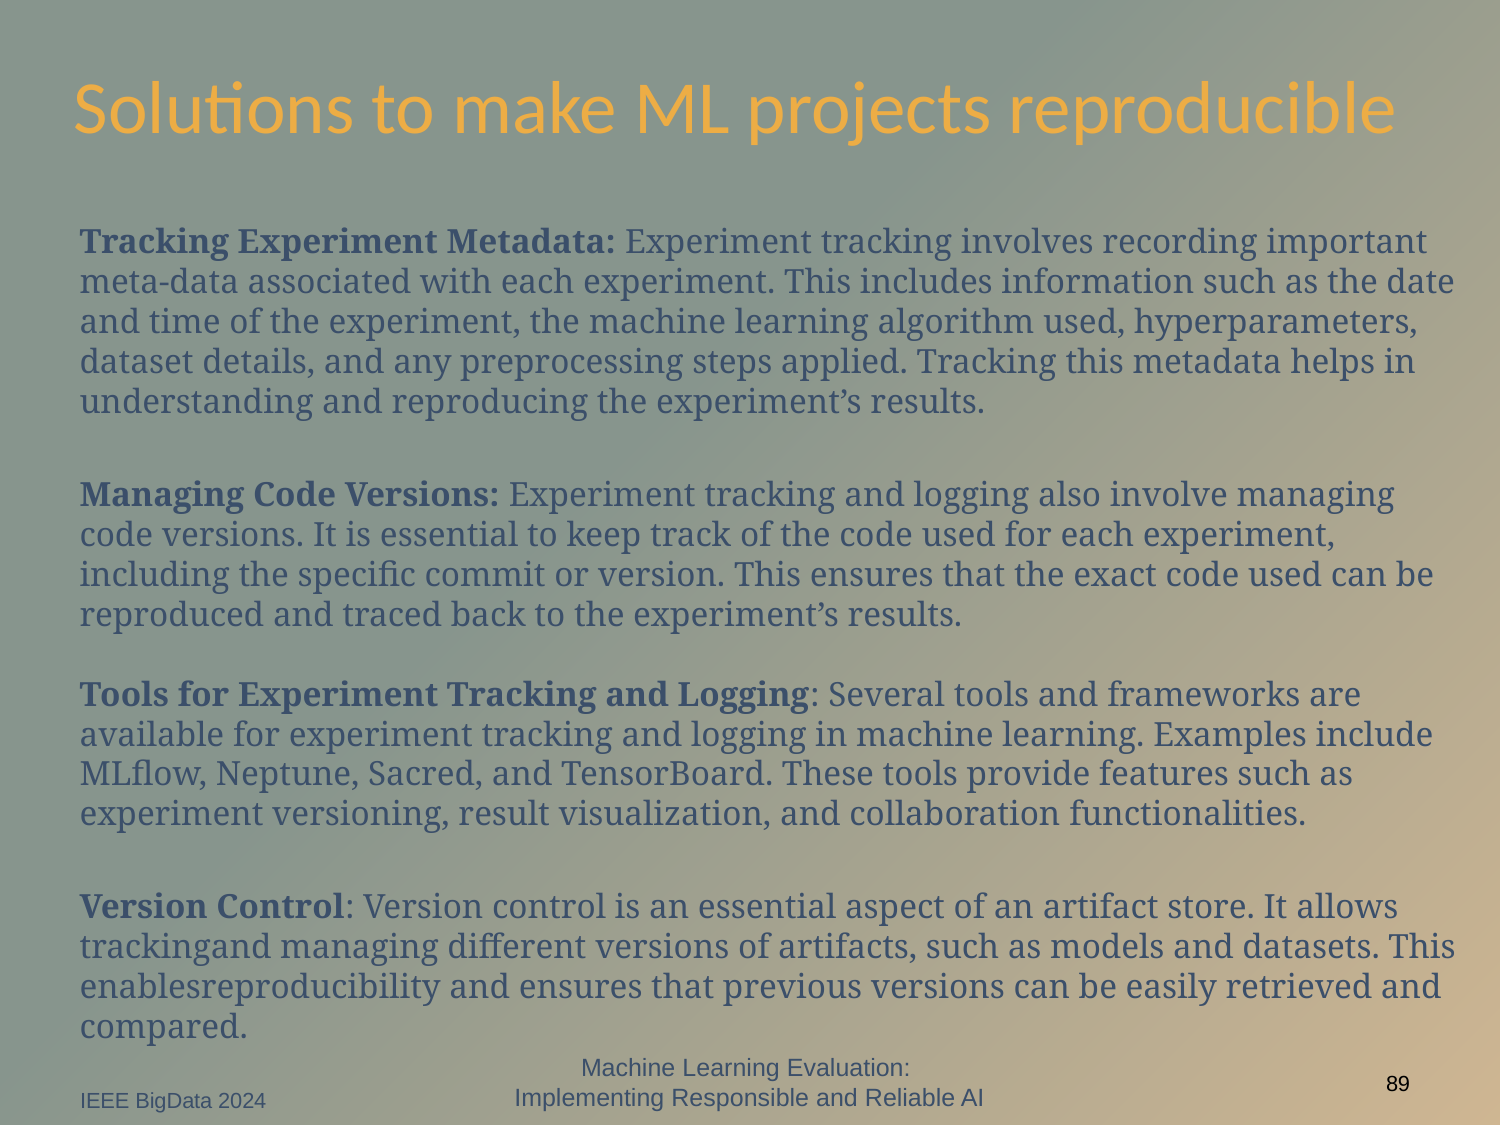

# Solutions to make ML projects reproducible

Tracking Experiment Metadata: Experiment tracking involves recording important meta-data associated with each experiment. This includes information such as the date and time of the experiment, the machine learning algorithm used, hyperparameters, dataset details, and any preprocessing steps applied. Tracking this metadata helps in understanding and reproducing the experiment’s results.

Managing Code Versions: Experiment tracking and logging also involve managing code versions. It is essential to keep track of the code used for each experiment, including the specific commit or version. This ensures that the exact code used can be reproduced and traced back to the experiment’s results.
Tools for Experiment Tracking and Logging: Several tools and frameworks are available for experiment tracking and logging in machine learning. Examples include MLflow, Neptune, Sacred, and TensorBoard. These tools provide features such as experiment versioning, result visualization, and collaboration functionalities.

Version Control: Version control is an essential aspect of an artifact store. It allows trackingand managing different versions of artifacts, such as models and datasets. This enablesreproducibility and ensures that previous versions can be easily retrieved and compared.
Machine Learning Evaluation:
Implementing Responsible and Reliable AI
IEEE BigData 2024
89